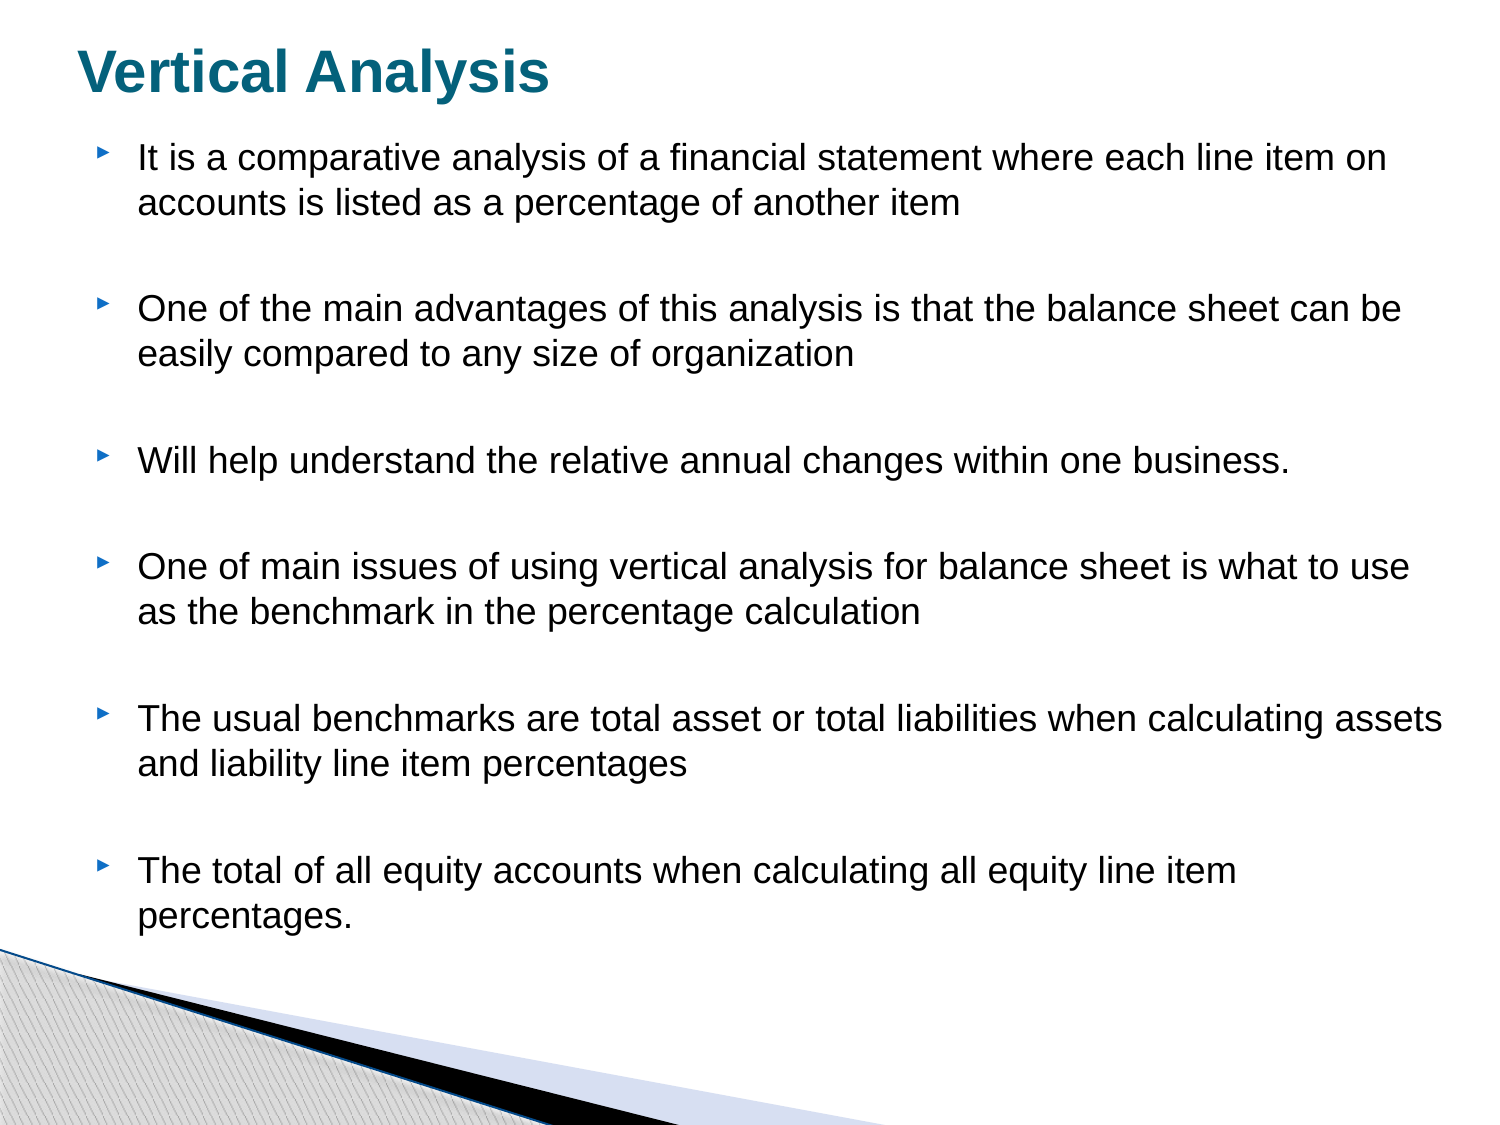

# Vertical Analysis
It is a comparative analysis of a financial statement where each line item on accounts is listed as a percentage of another item

One of the main advantages of this analysis is that the balance sheet can be easily compared to any size of organization

Will help understand the relative annual changes within one business.

One of main issues of using vertical analysis for balance sheet is what to use as the benchmark in the percentage calculation

The usual benchmarks are total asset or total liabilities when calculating assets and liability line item percentages

The total of all equity accounts when calculating all equity line item percentages.